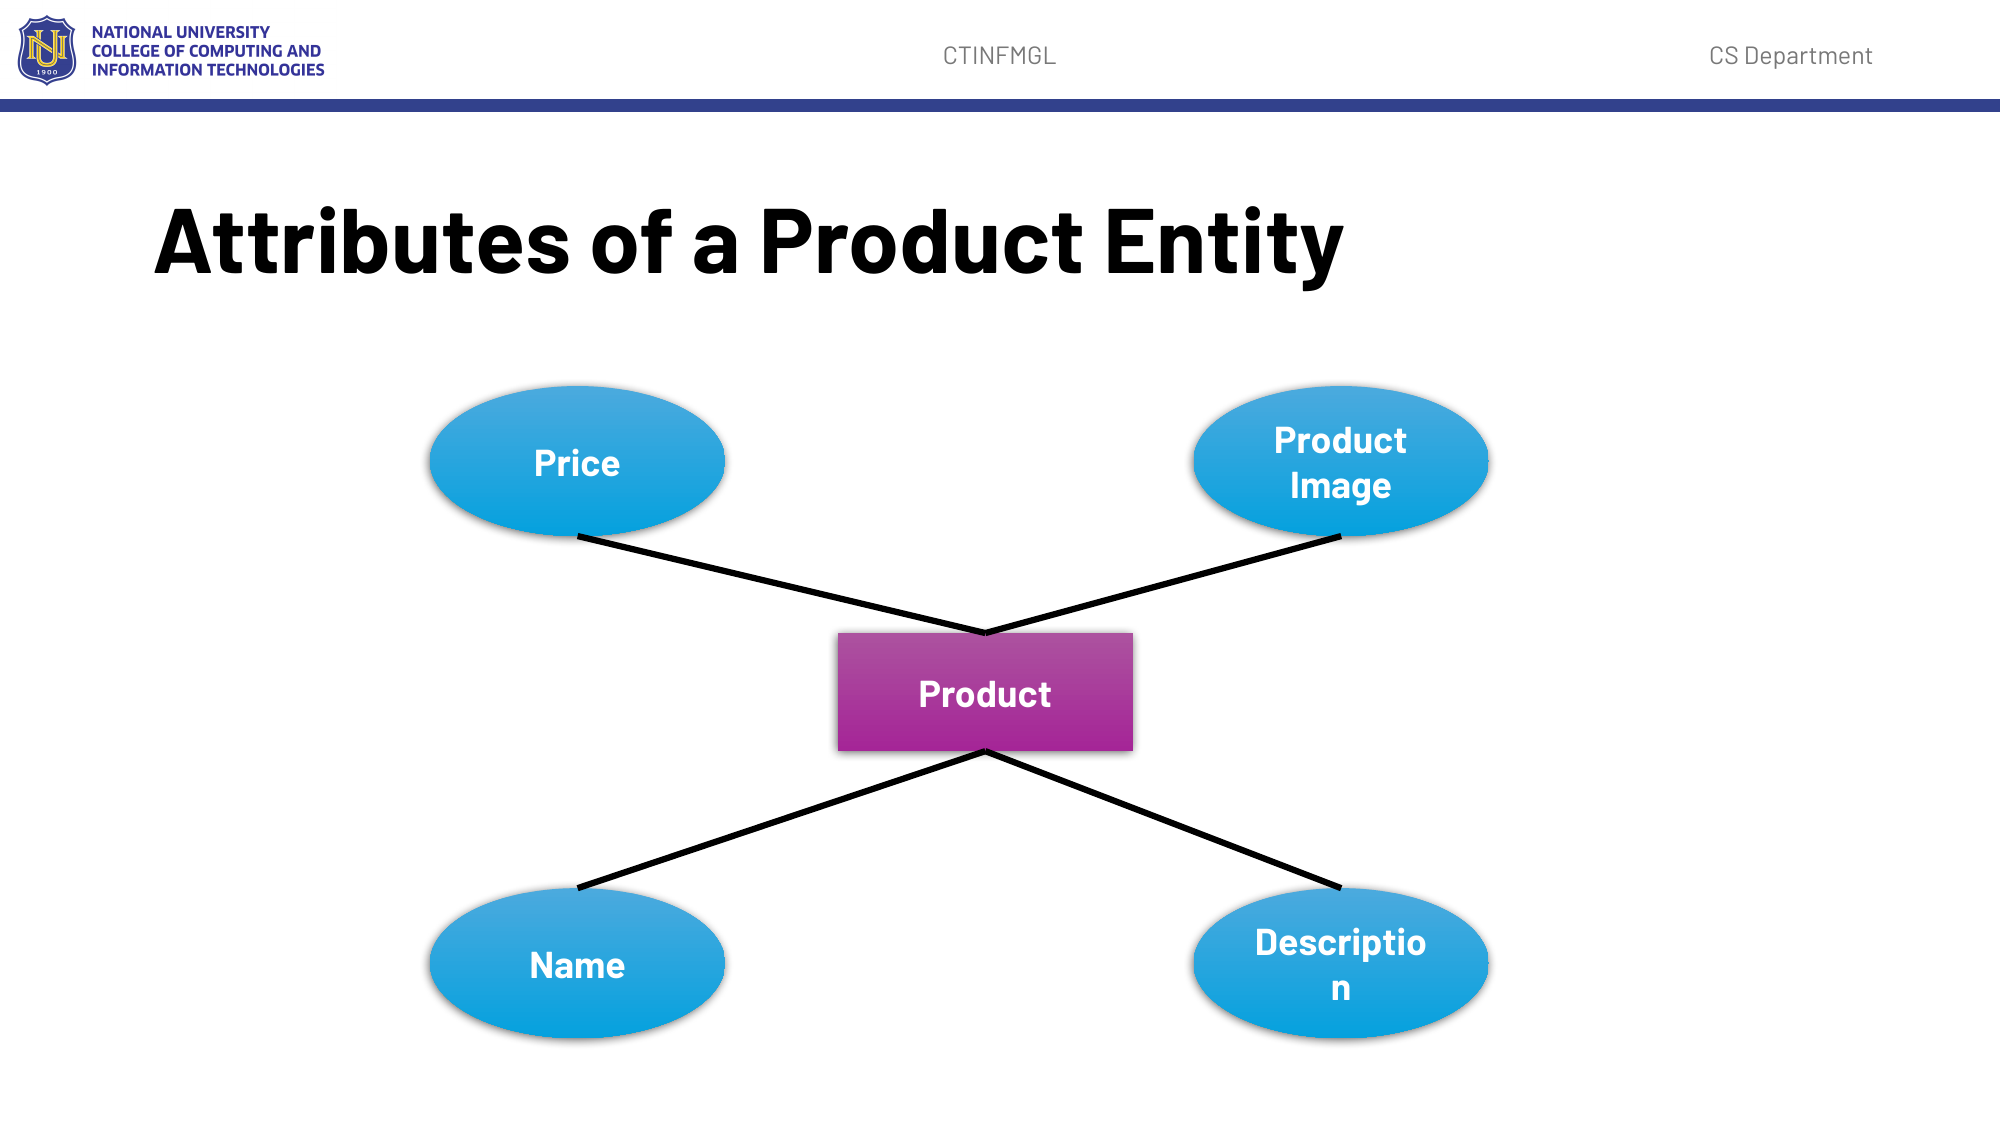

# Attributes of a Product Entity
Price
Product Image
Product
Name
Description